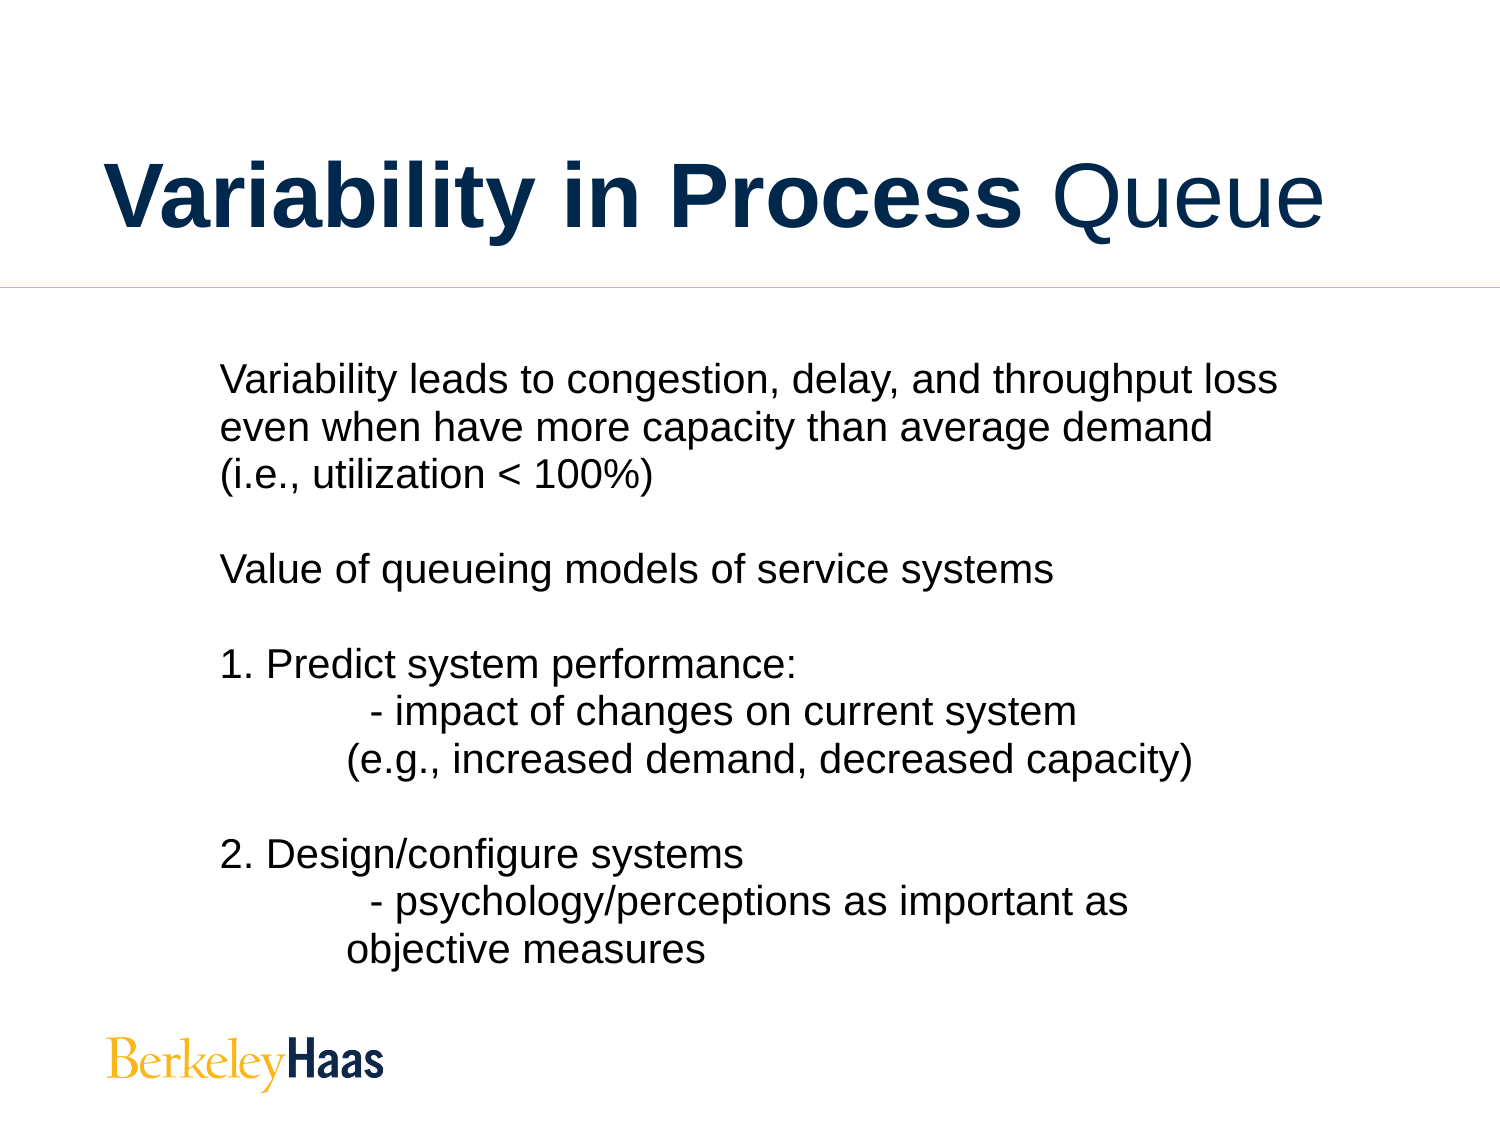

# Variability in Process Queue
Variability leads to congestion, delay, and throughput loss even when have more capacity than average demand
(i.e., utilization < 100%)

Value of queueing models of service systems

1. Predict system performance:
	- impact of changes on current system
           (e.g., increased demand, decreased capacity)

2. Design/configure systems
	- psychology/perceptions as important as
           objective measures